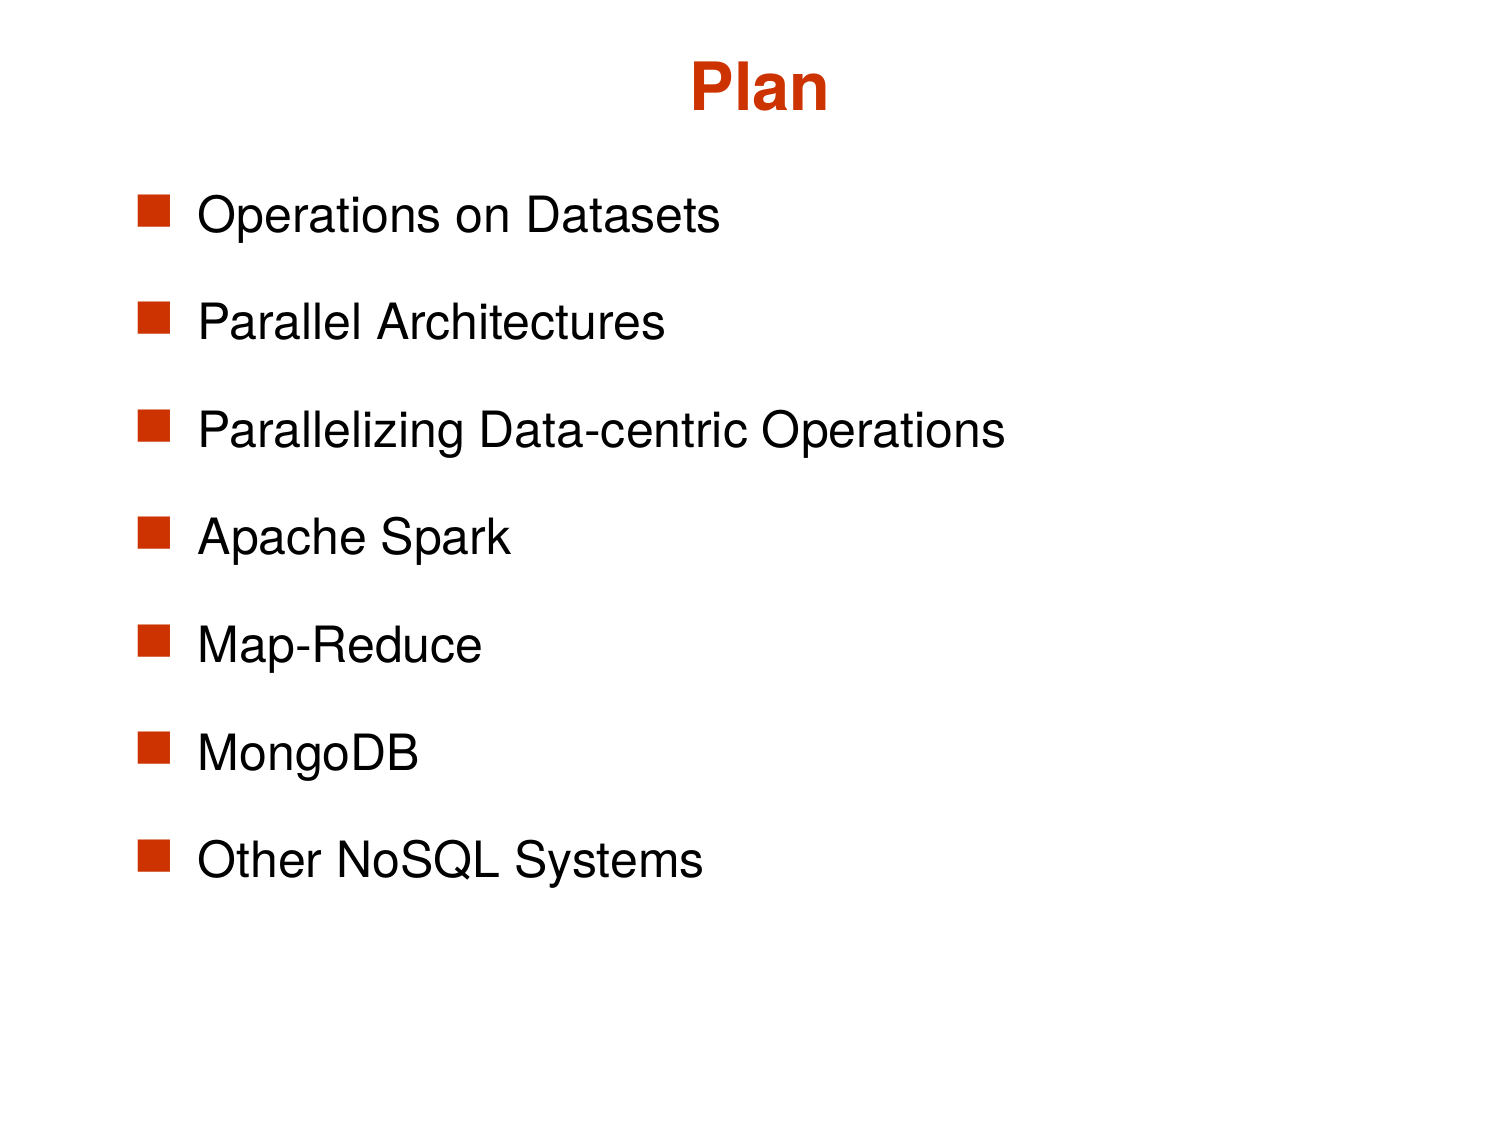

# Plan
Operations on Datasets
Parallel Architectures
Parallelizing Data-centric Operations
Apache Spark
Map-Reduce
MongoDB
Other NoSQL Systems